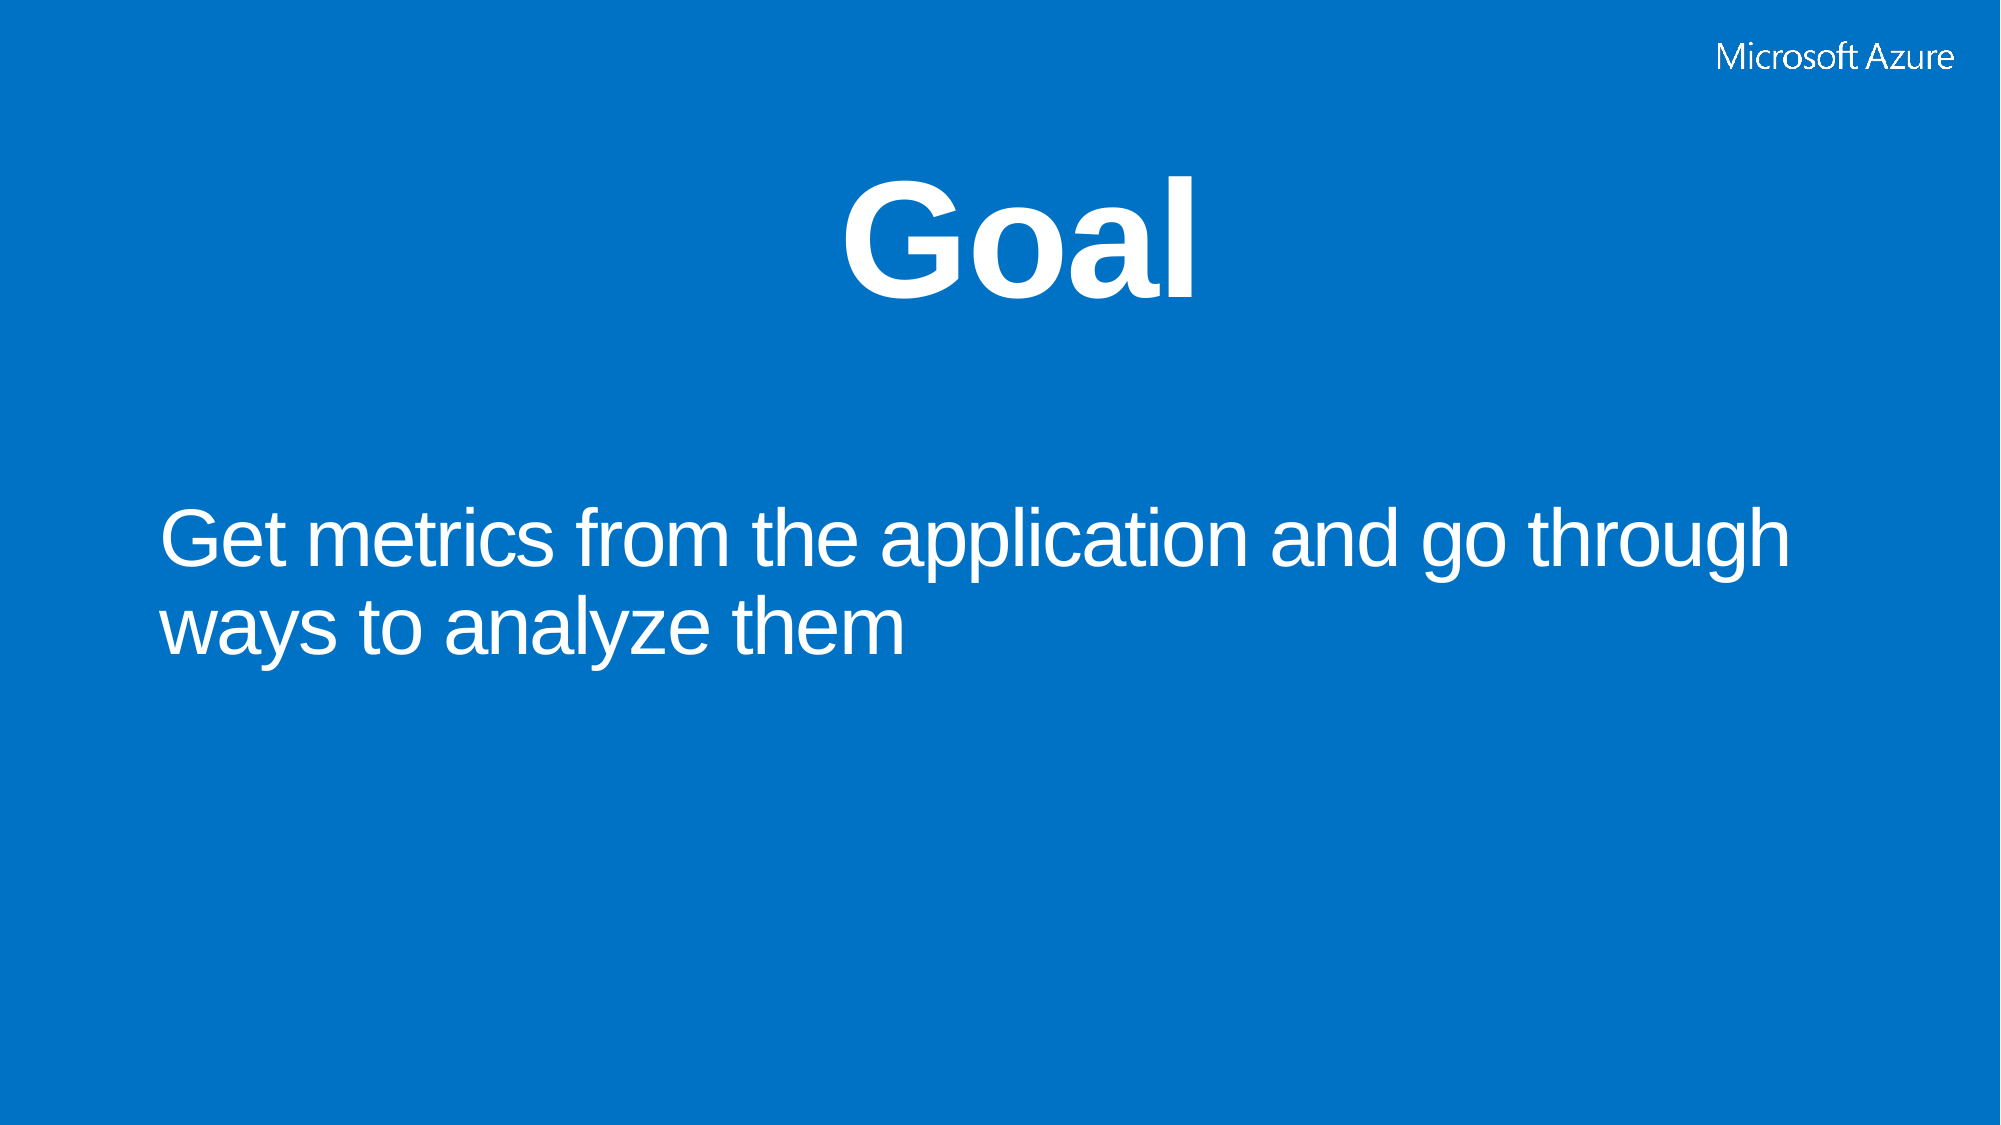

# Goal
Get metrics from the application and go through ways to analyze them